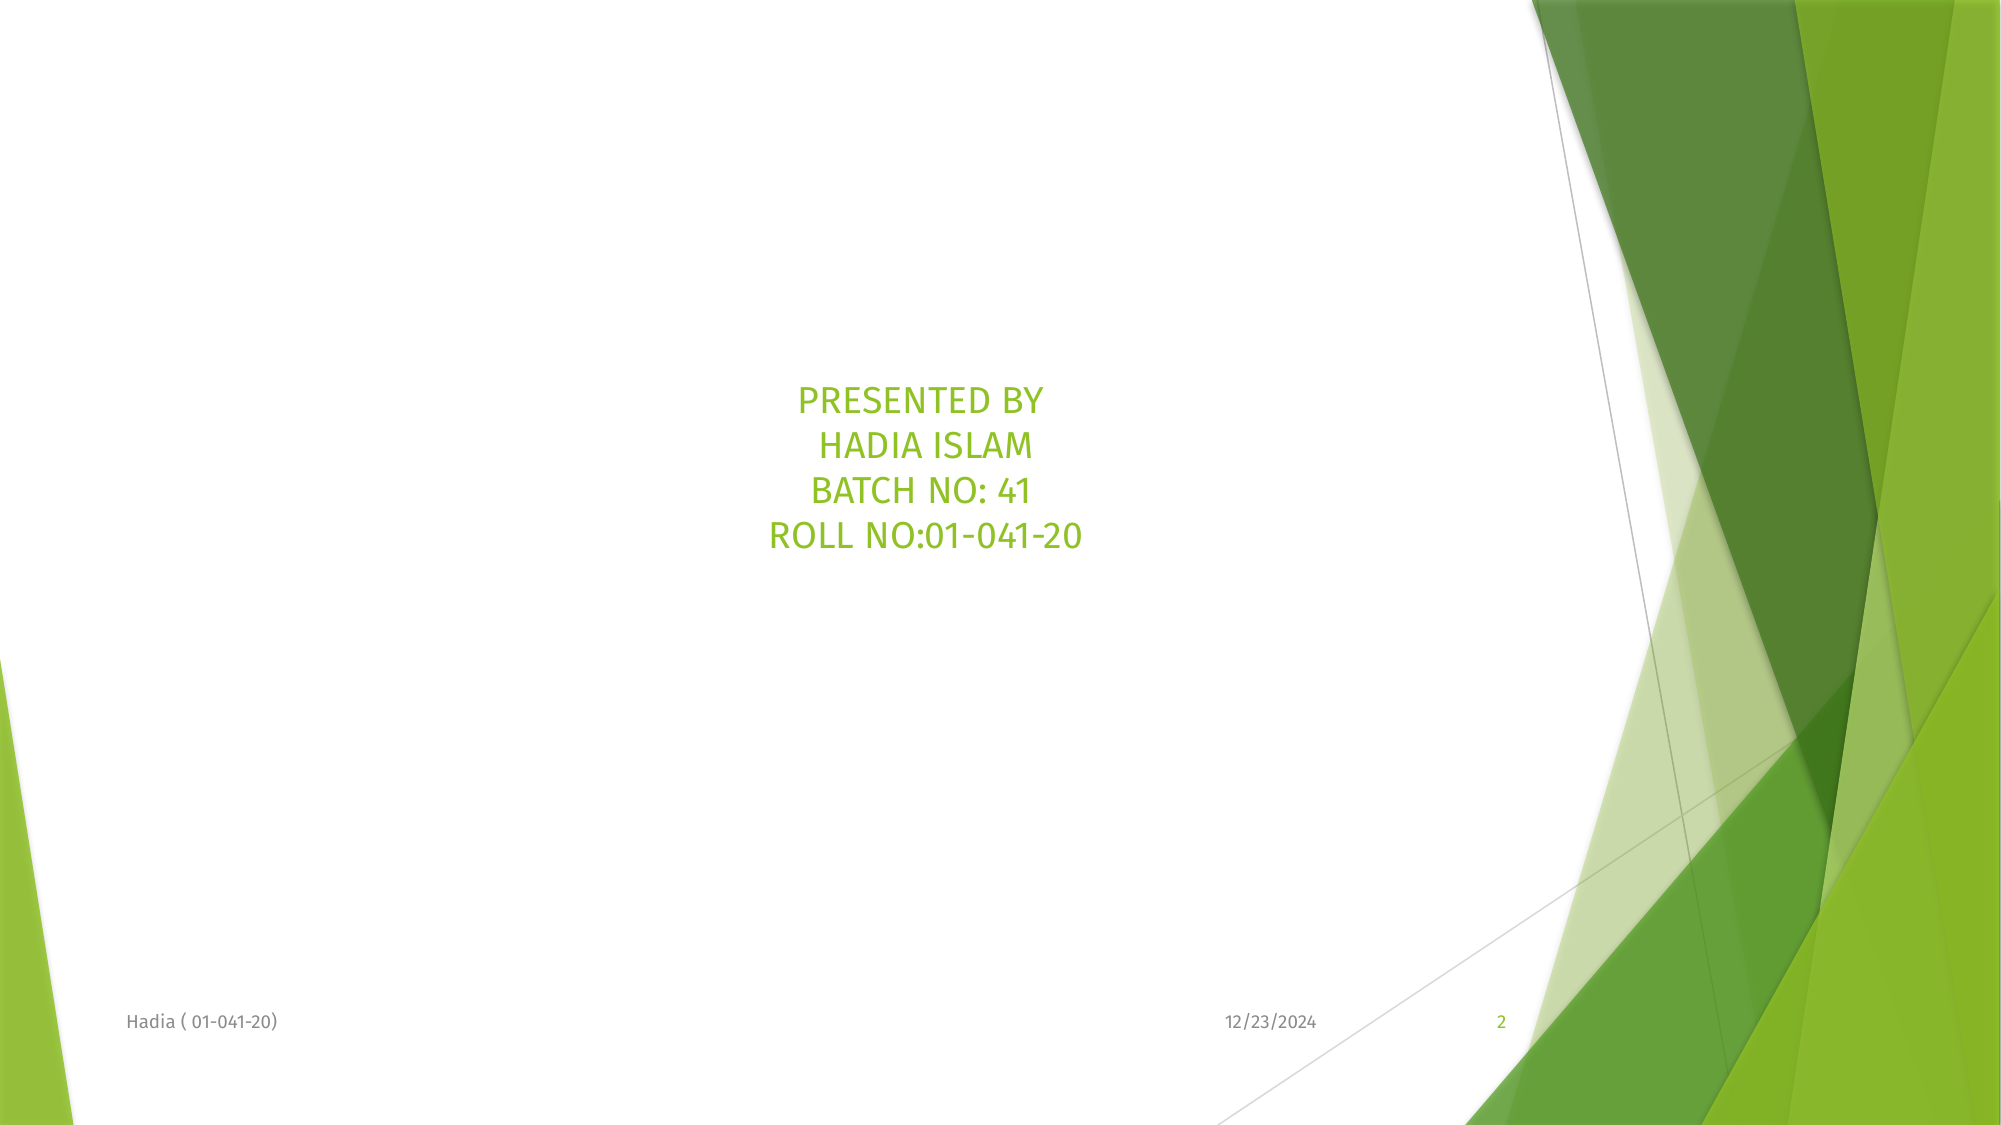

PRESENTED BY
 HADIA ISLAM
BATCH NO: 41
ROLL NO:01-041-20
Hadia ( 01-041-20)
12/23/2024
2